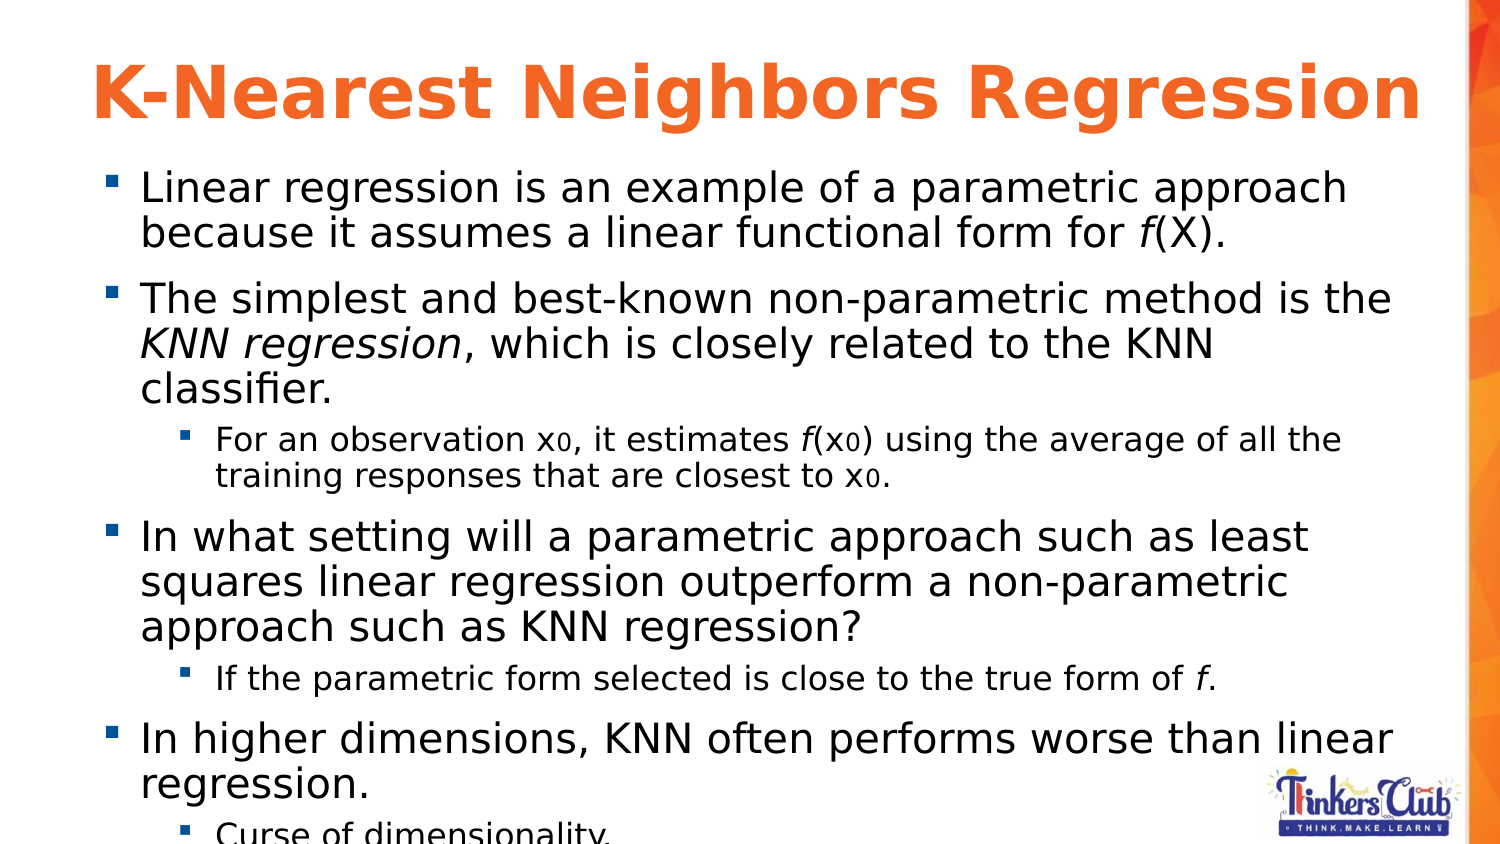

K-Nearest Neighbors Regression
Linear regression is an example of a parametric approach because it assumes a linear functional form for f(X).
The simplest and best-known non-parametric method is the KNN regression, which is closely related to the KNN classifier.
For an observation x0, it estimates f(x0) using the average of all the training responses that are closest to x0.
In what setting will a parametric approach such as least squares linear regression outperform a non-parametric approach such as KNN regression?
If the parametric form selected is close to the true form of f.
In higher dimensions, KNN often performs worse than linear regression.
Curse of dimensionality.